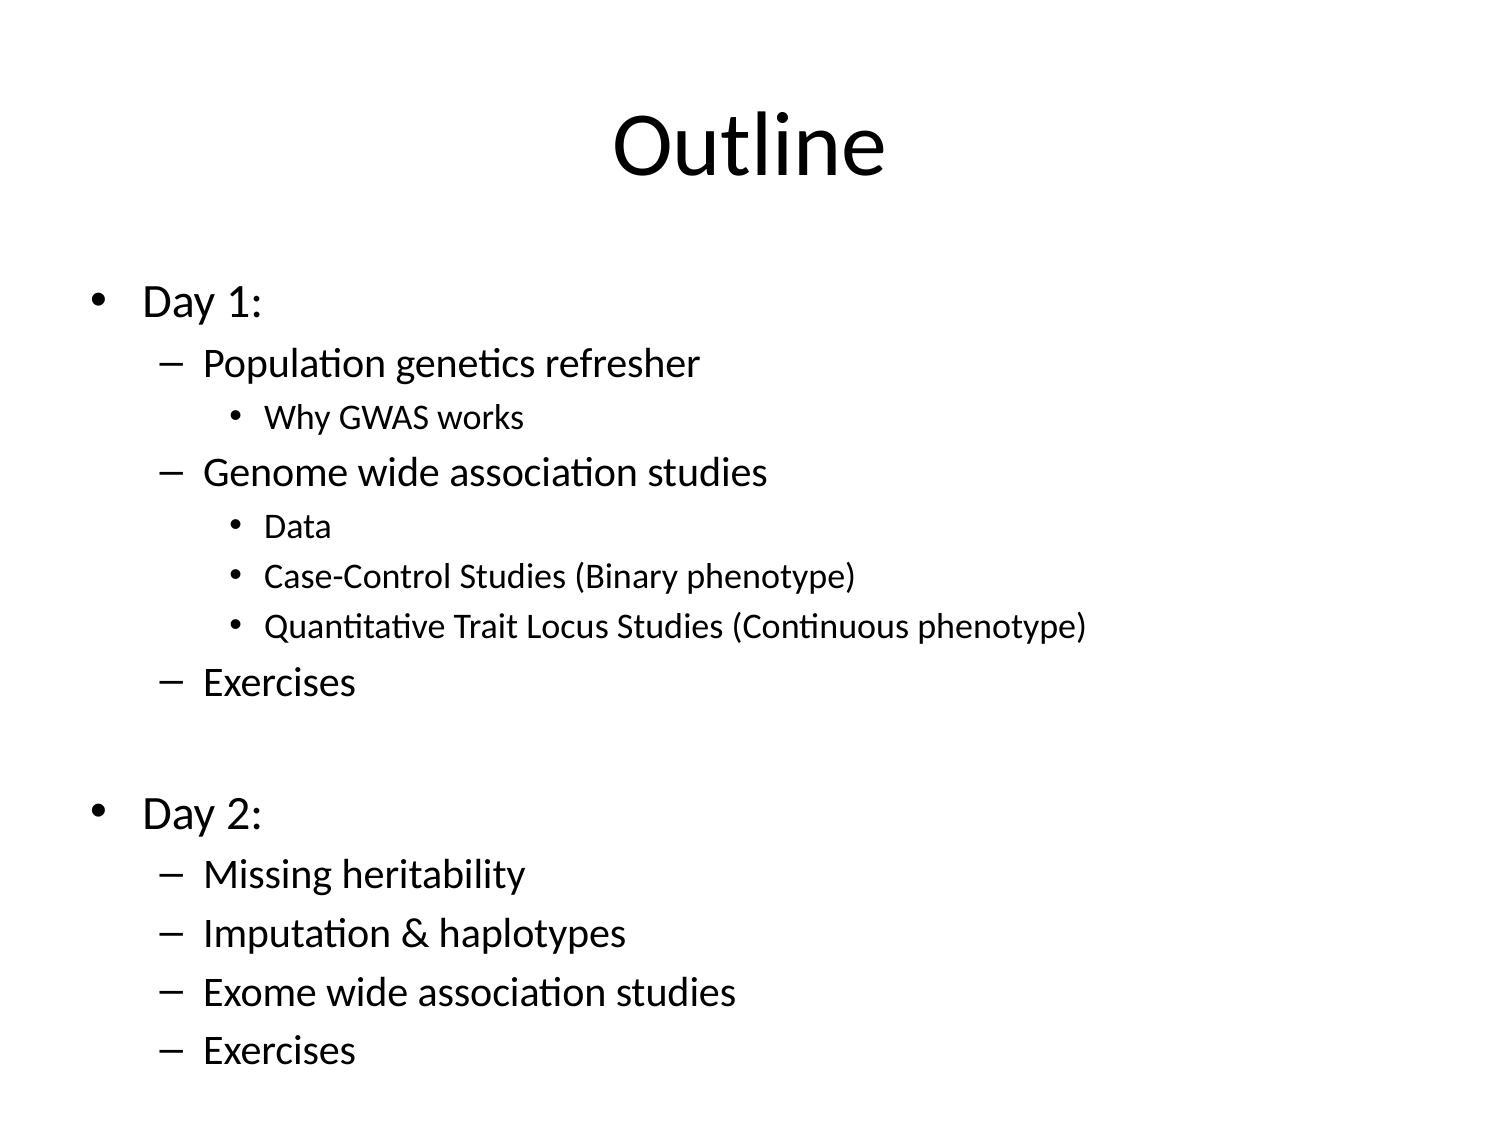

# Outline
Day 1:
Population genetics refresher
Why GWAS works
Genome wide association studies
Data
Case-Control Studies (Binary phenotype)
Quantitative Trait Locus Studies (Continuous phenotype)
Exercises

Day 2:
Missing heritability
Imputation & haplotypes
Exome wide association studies
Exercises